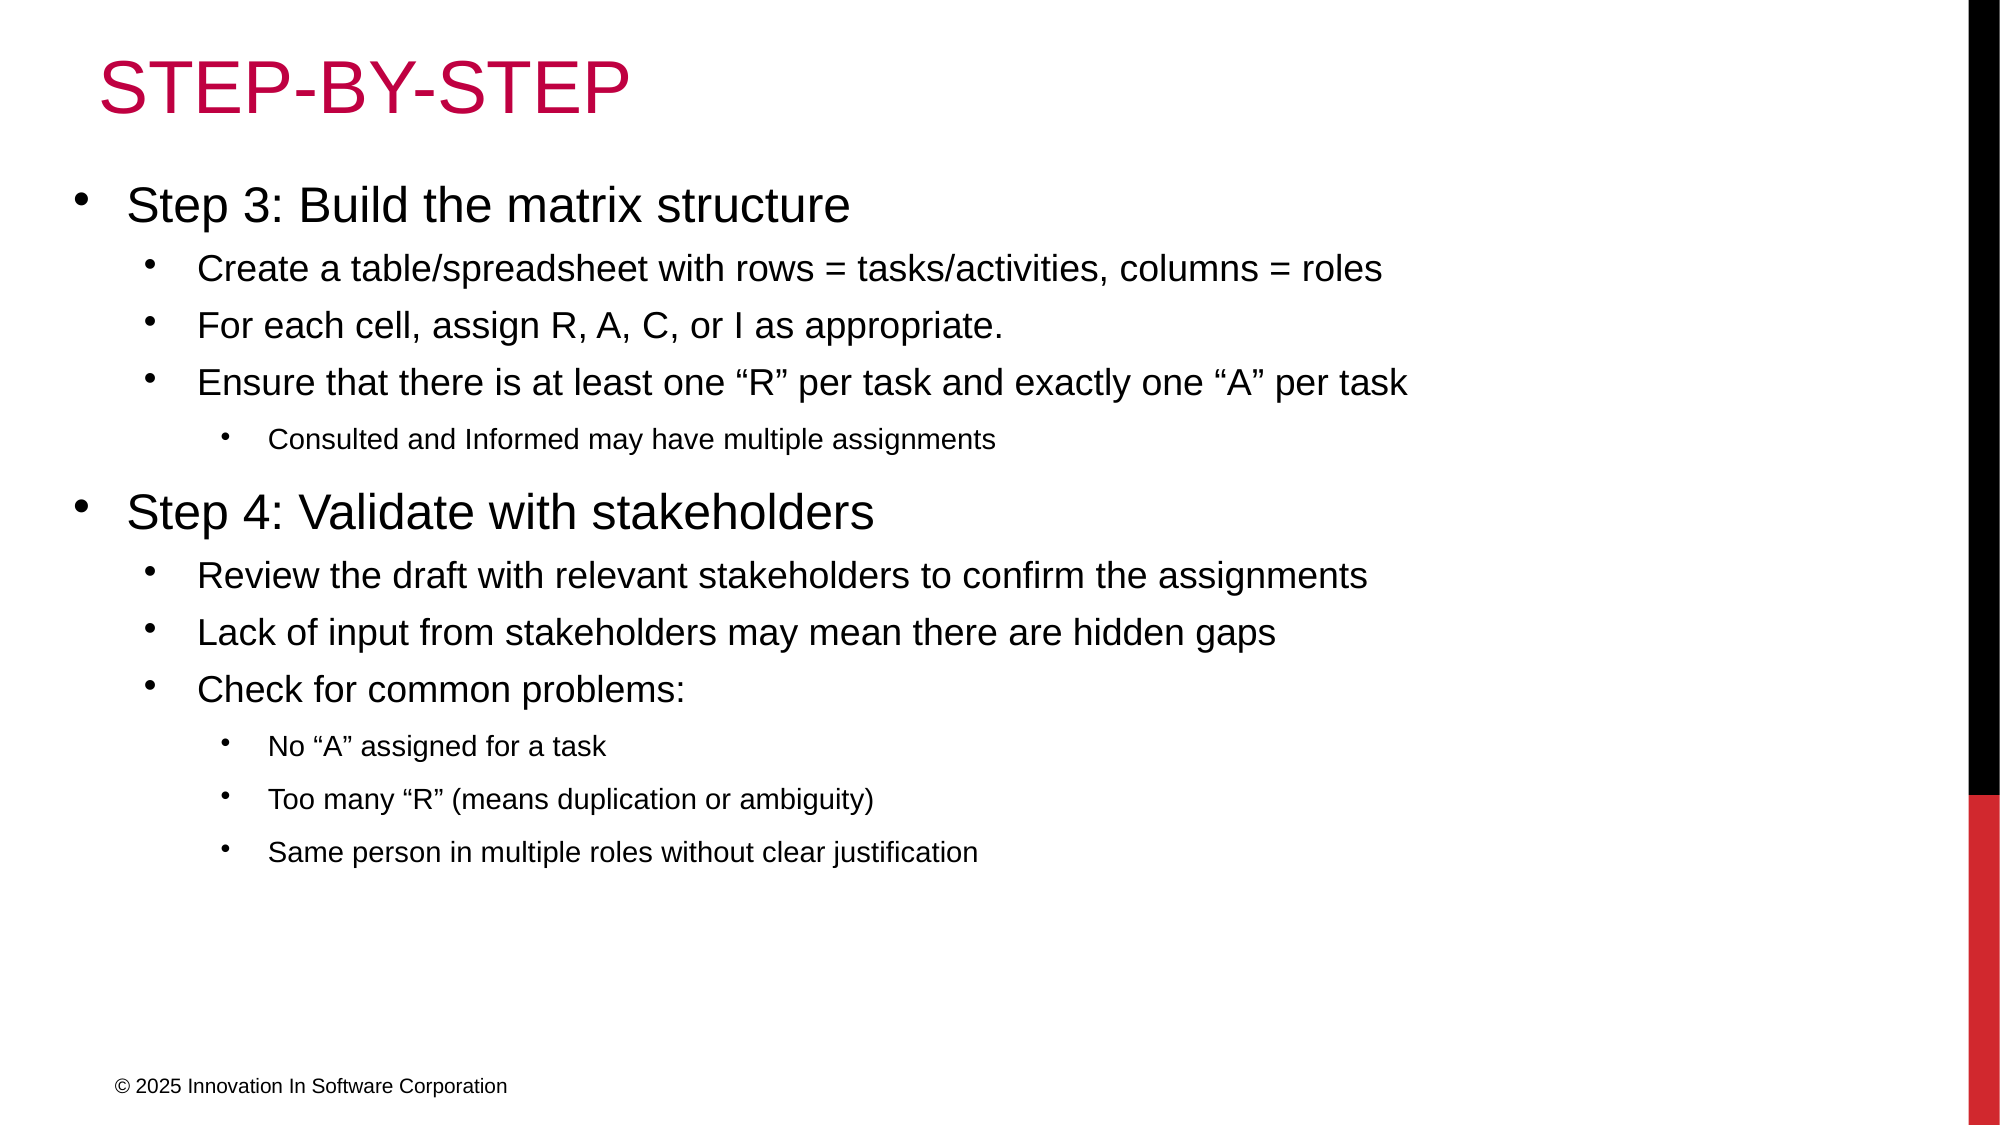

# Step-by-Step
Step 3: Build the matrix structure
Create a table/spreadsheet with rows = tasks/activities, columns = roles
For each cell, assign R, A, C, or I as appropriate.
Ensure that there is at least one “R” per task and exactly one “A” per task
Consulted and Informed may have multiple assignments
Step 4: Validate with stakeholders
Review the draft with relevant stakeholders to confirm the assignments
Lack of input from stakeholders may mean there are hidden gaps
Check for common problems:
No “A” assigned for a task
Too many “R” (means duplication or ambiguity)
Same person in multiple roles without clear justification
© 2025 Innovation In Software Corporation